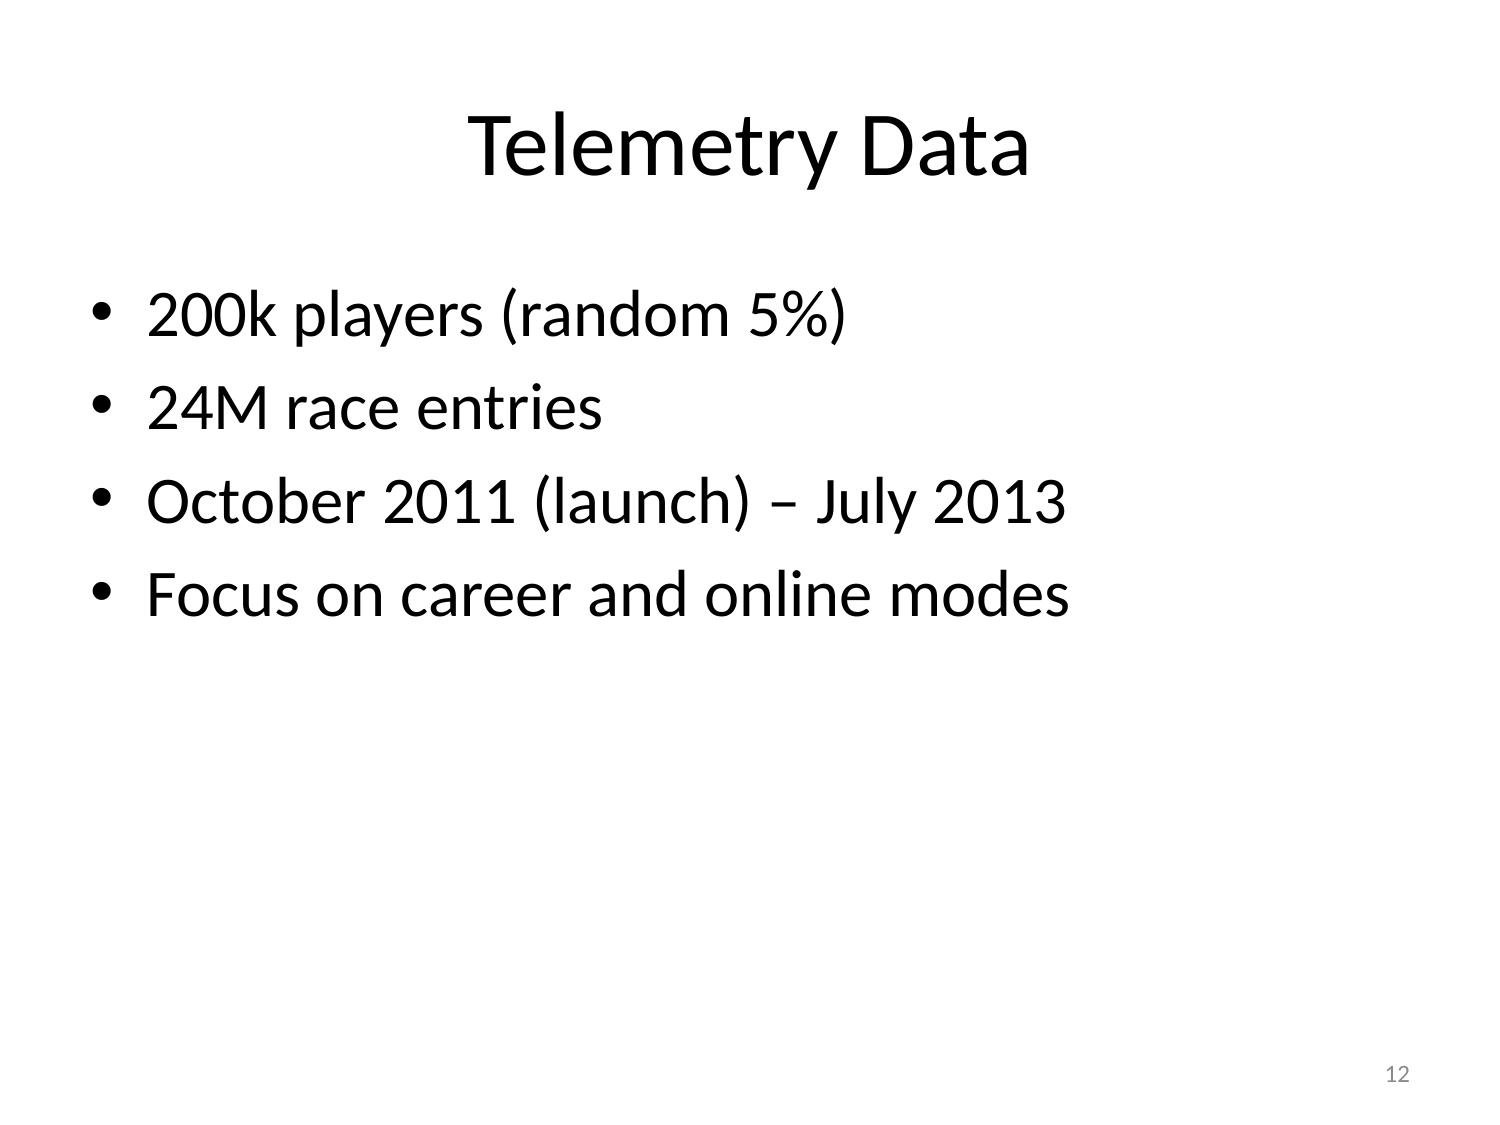

# Telemetry Data
200k players (random 5%)
24M race entries
October 2011 (launch) – July 2013
Focus on career and online modes

12